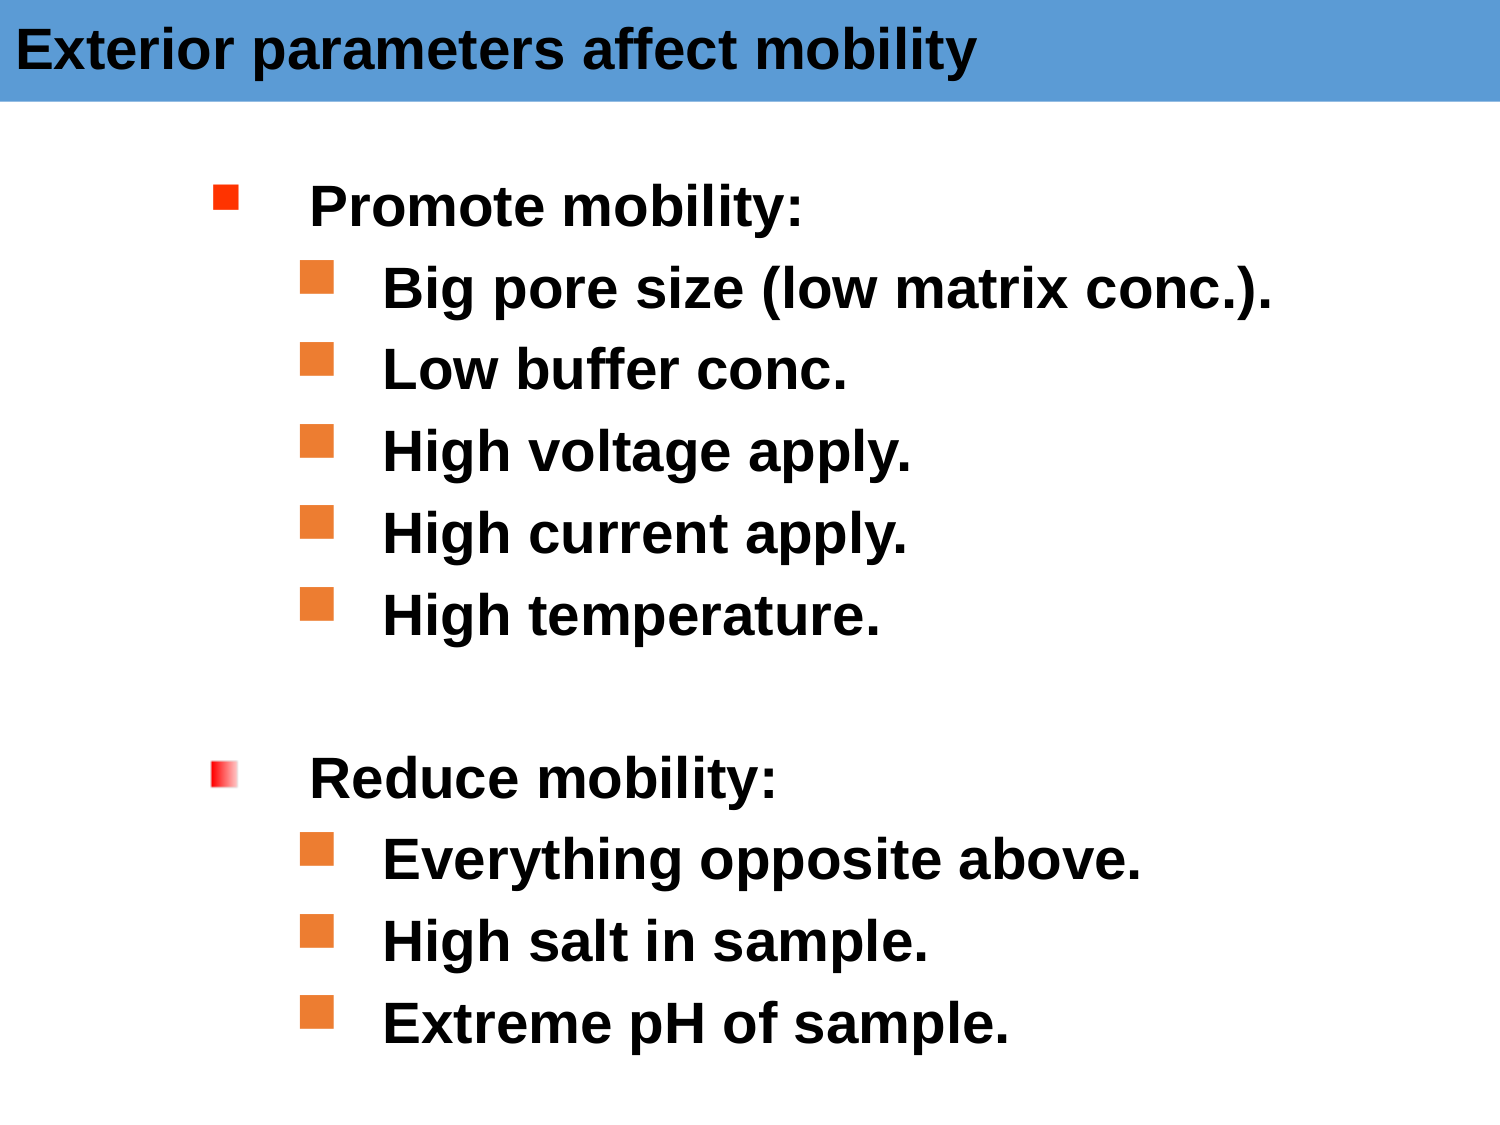

# Exterior parameters affect mobility
Promote mobility:
Big pore size (low matrix conc.).
Low buffer conc.
High voltage apply.
High current apply.
High temperature.

Reduce mobility:
Everything opposite above.
High salt in sample.
Extreme pH of sample.